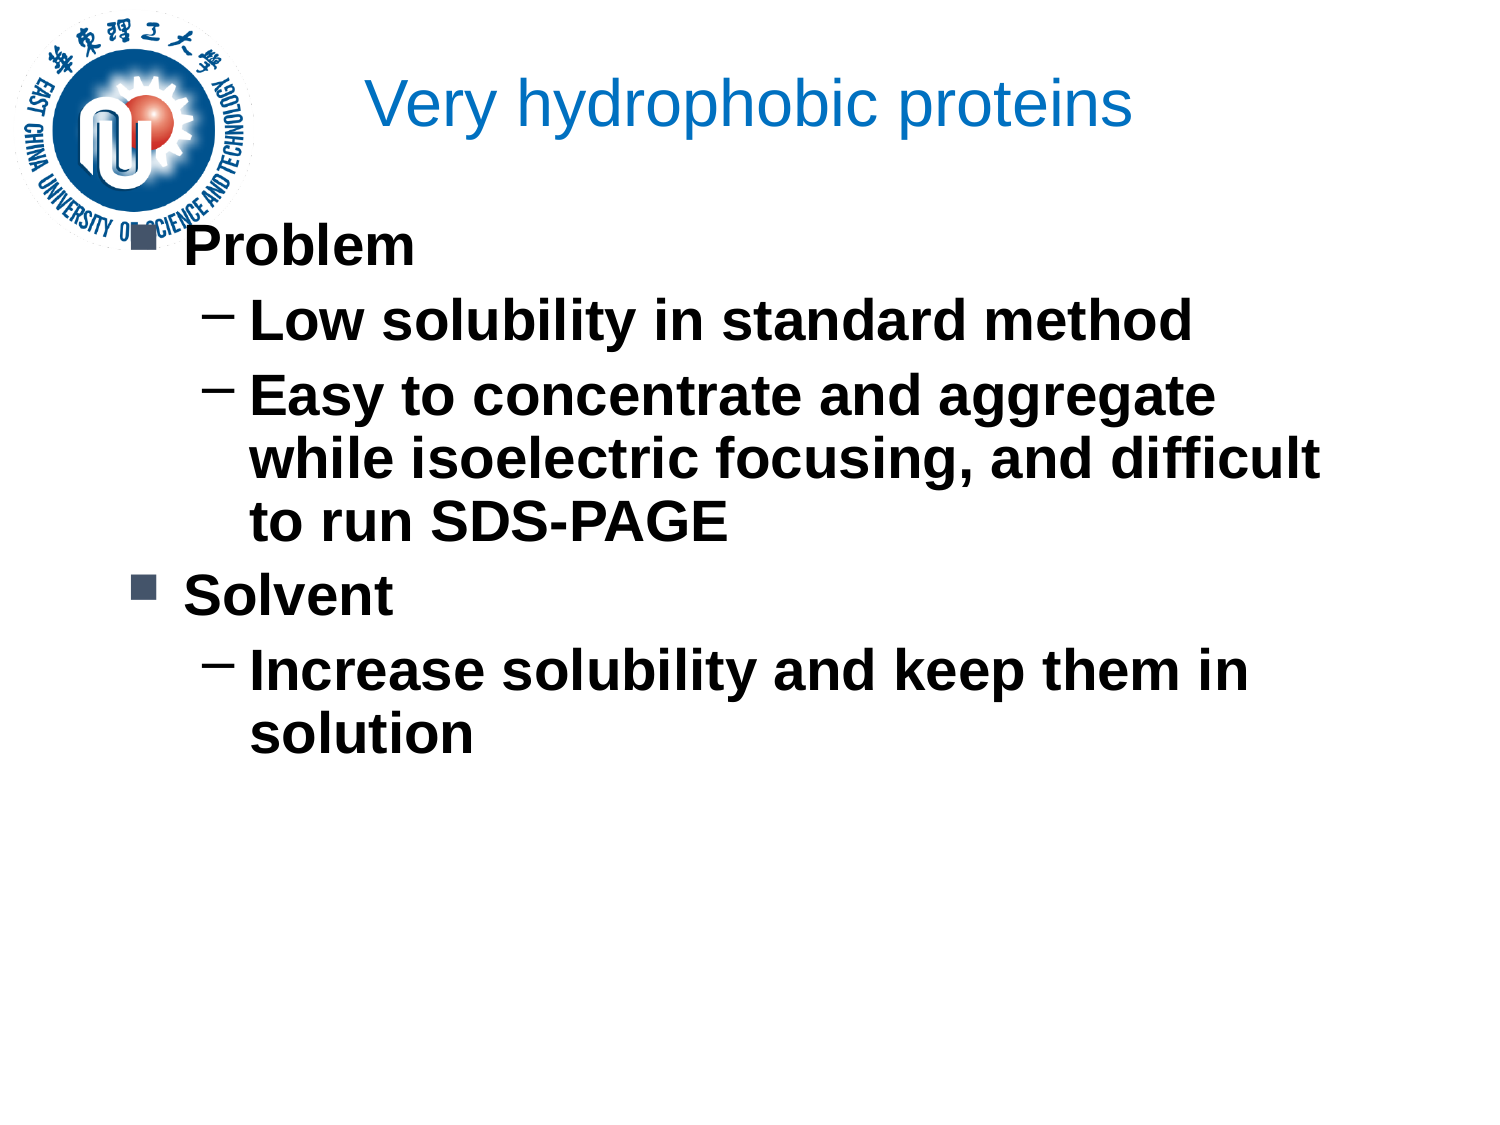

# Very hydrophobic proteins
Problem
Low solubility in standard method
Easy to concentrate and aggregate while isoelectric focusing, and difficult to run SDS-PAGE
Solvent
Increase solubility and keep them in solution